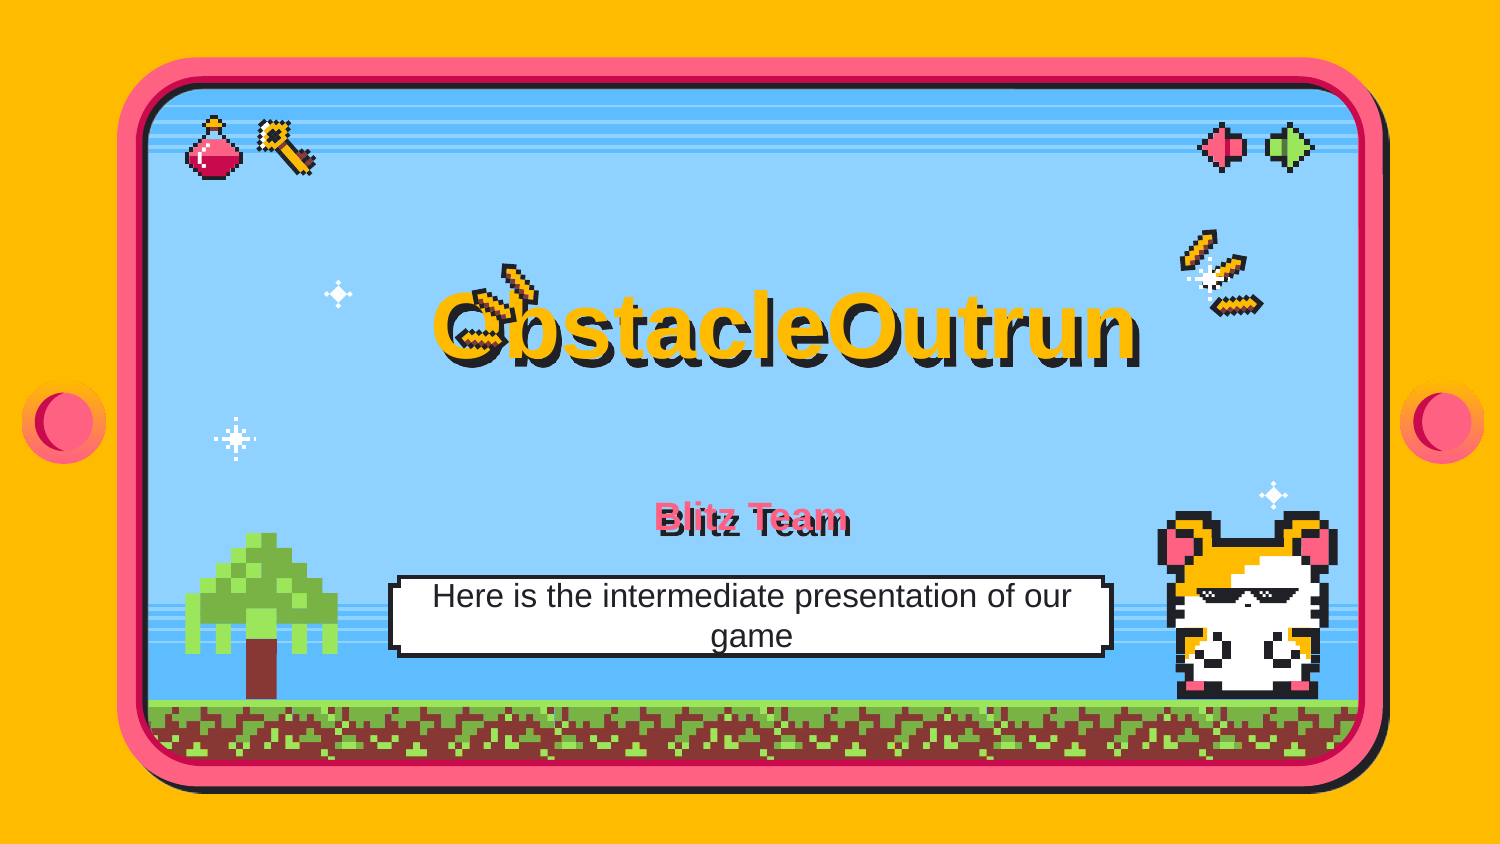

# ObstacleOutrun

Blitz Team

Here is the intermediate presentation of our game